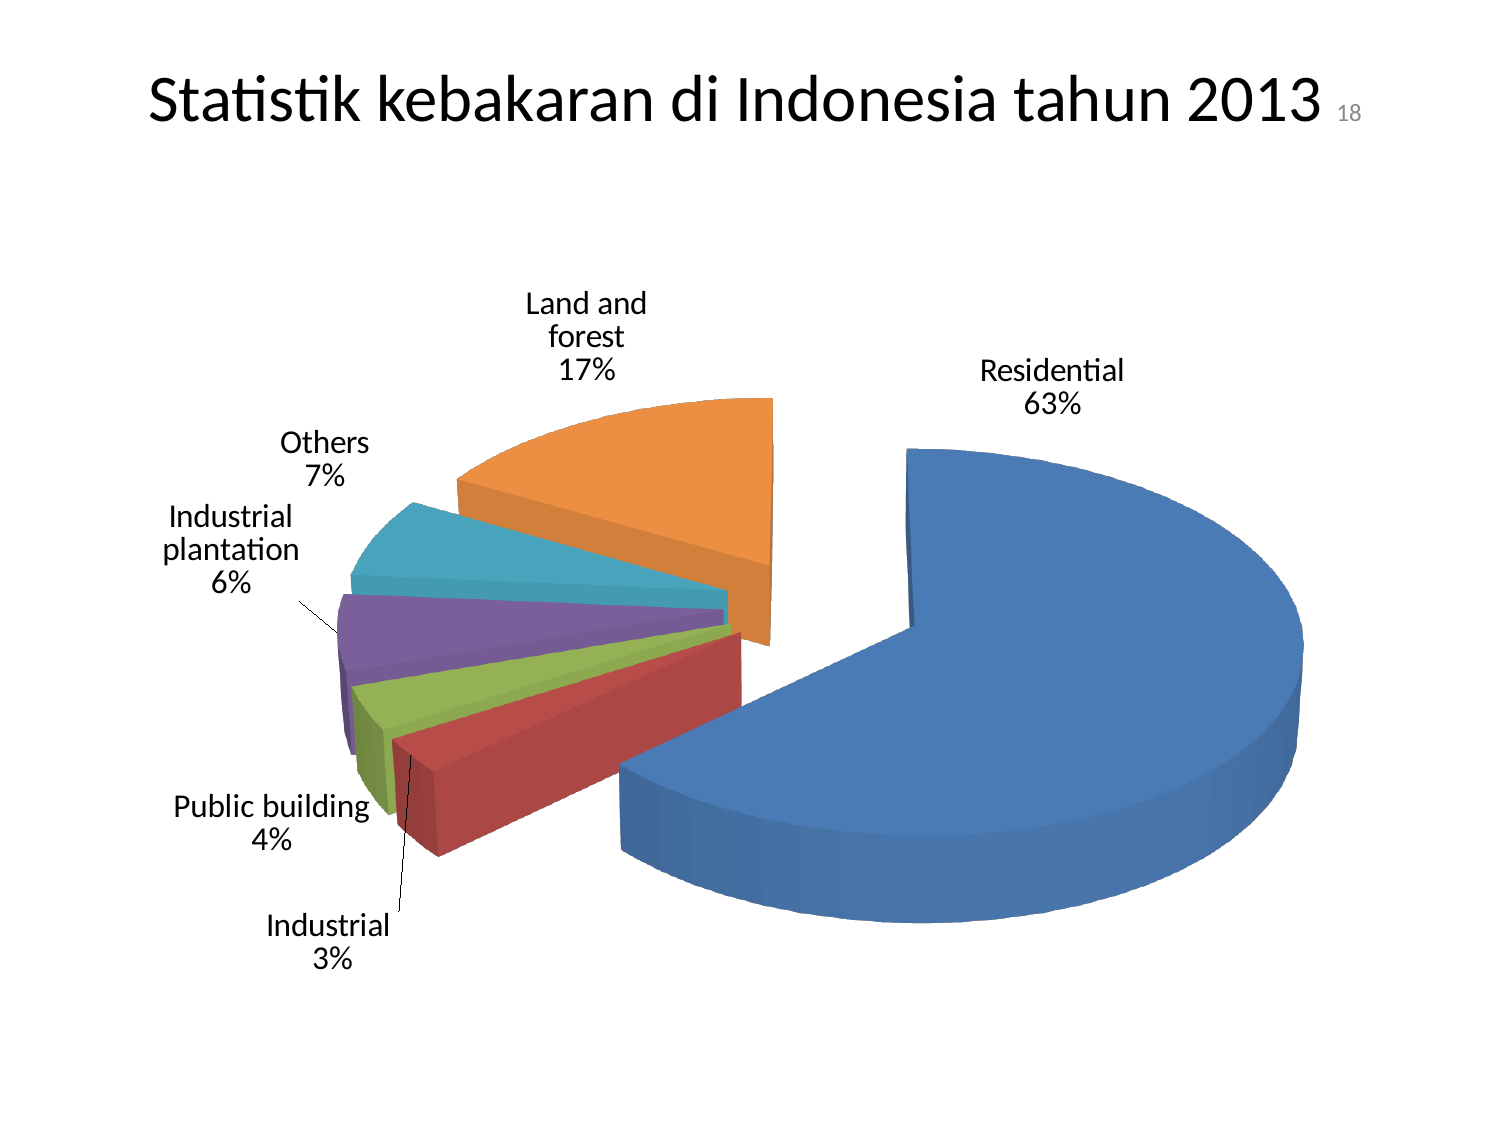

# Statistik kebakaran di Indonesia tahun 2013
18

[unsupported chart]